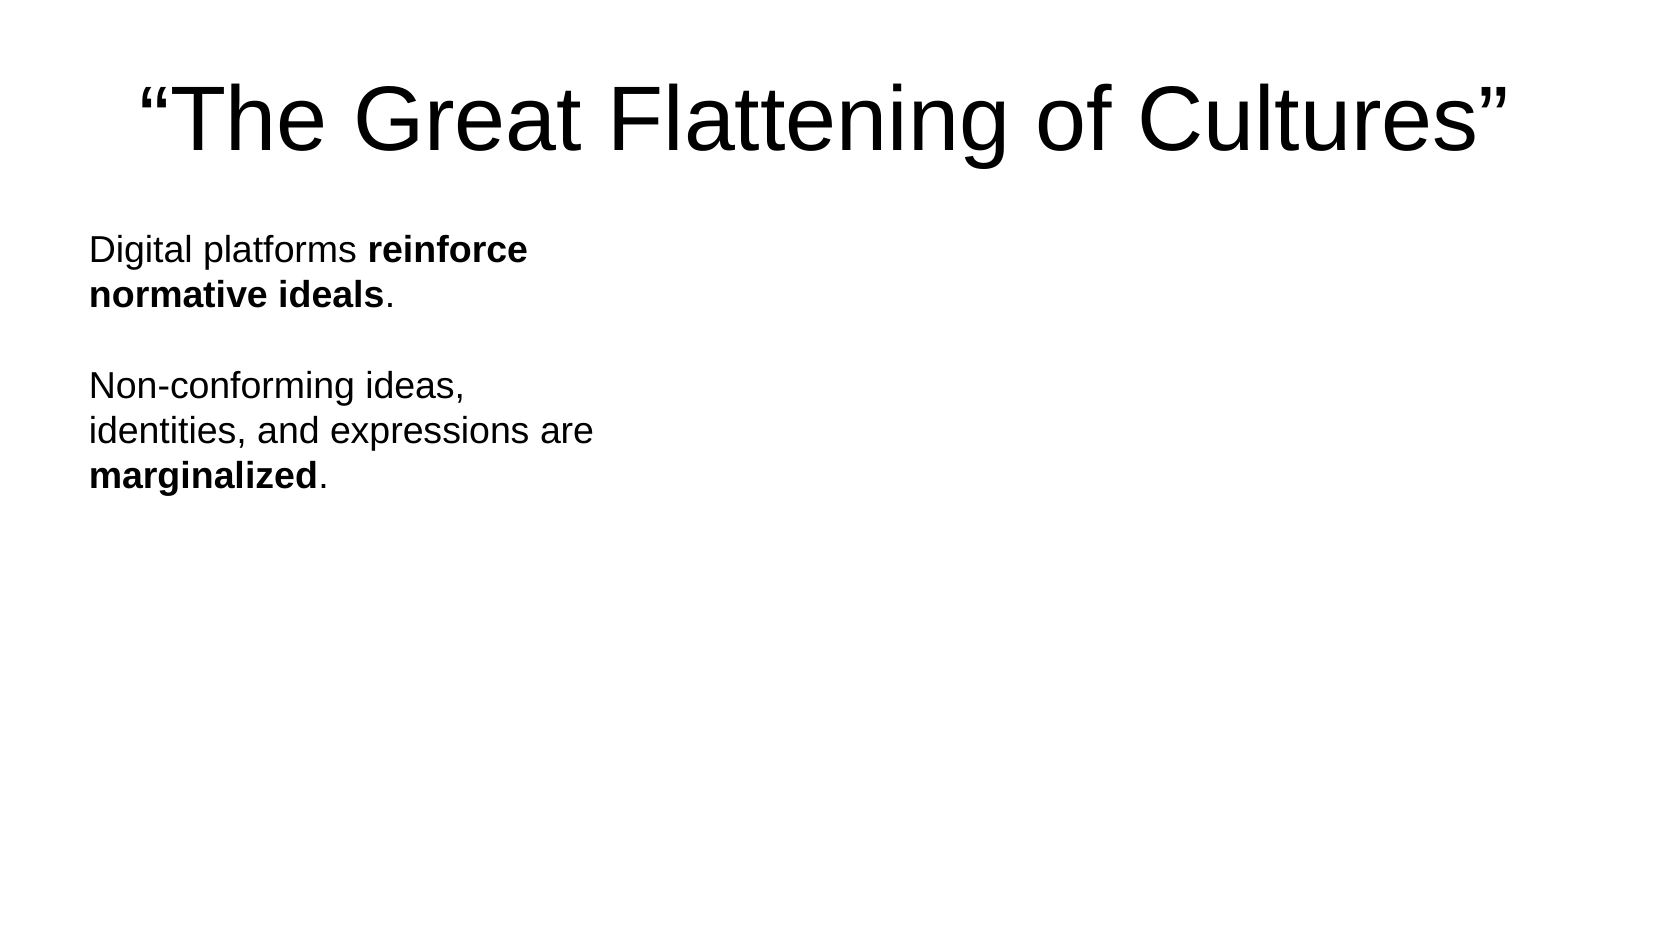

# “The Great Flattening of Cultures”
Digital platforms reinforce normative ideals.
Non-conforming ideas, identities, and expressions are marginalized.